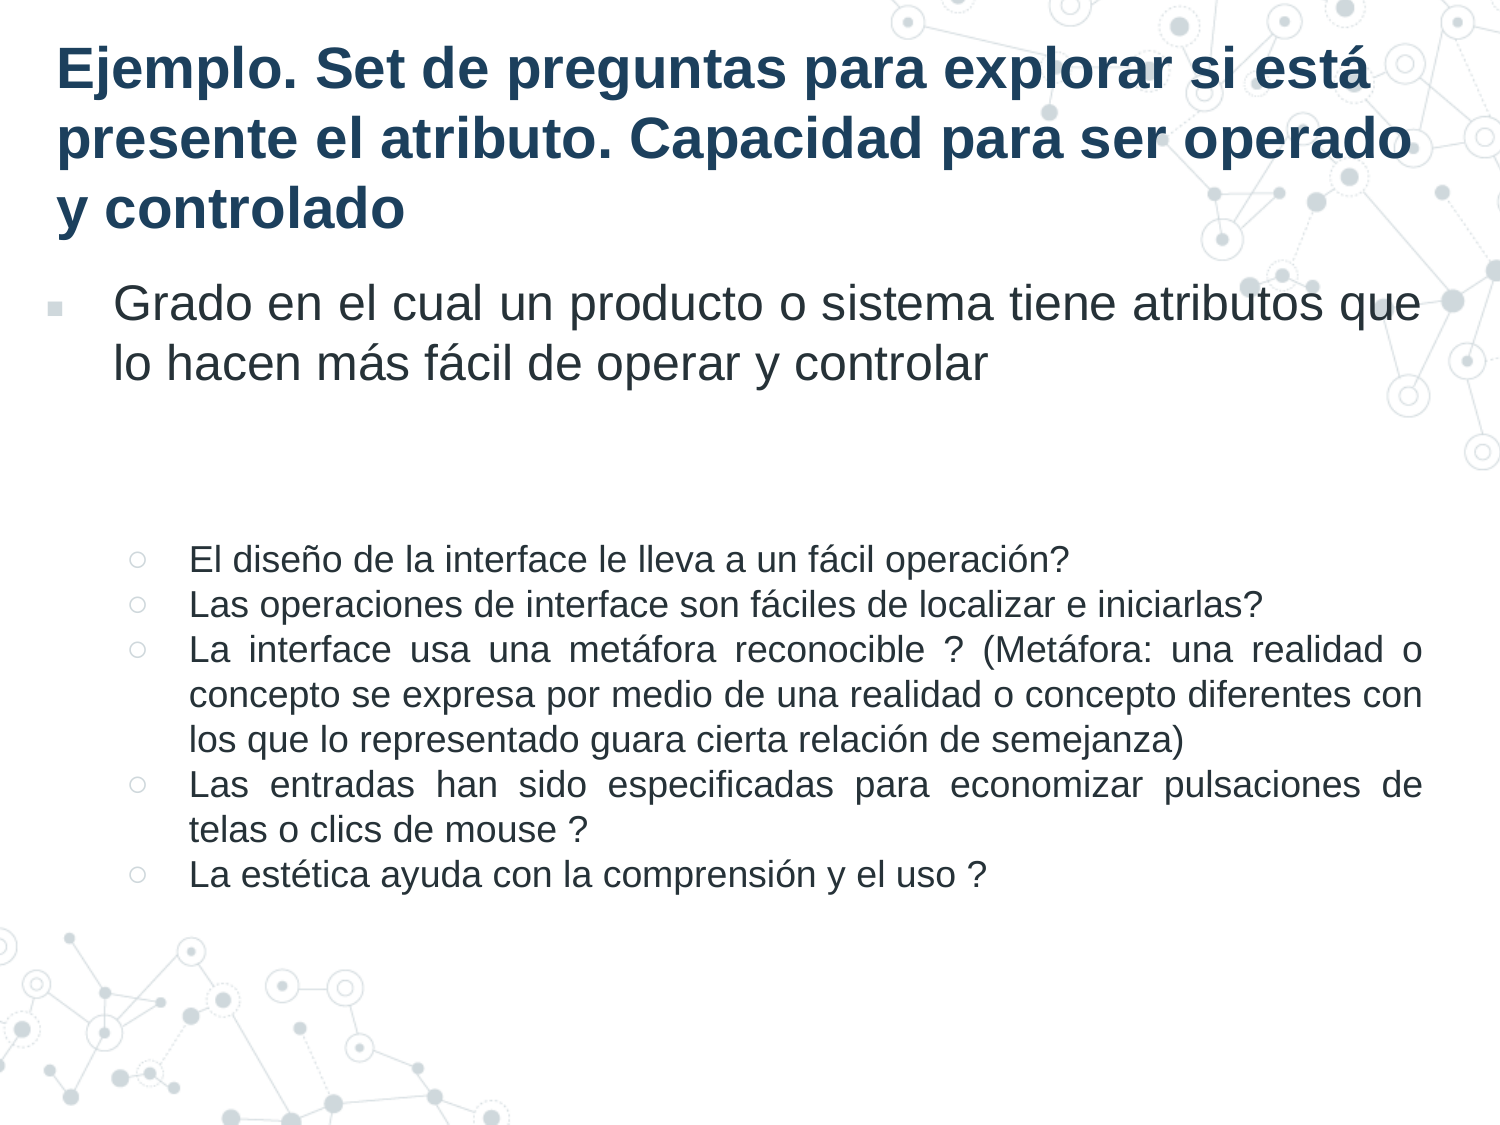

# Ejemplo. Set de preguntas para explorar si está presente el atributo. Capacidad para ser operado y controlado
Grado en el cual un producto o sistema tiene atributos que lo hacen más fácil de operar y controlar

El diseño de la interface le lleva a un fácil operación?
Las operaciones de interface son fáciles de localizar e iniciarlas?
La interface usa una metáfora reconocible ? (Metáfora: una realidad o concepto se expresa por medio de una realidad o concepto diferentes con los que lo representado guara cierta relación de semejanza)
Las entradas han sido especificadas para economizar pulsaciones de telas o clics de mouse ?
La estética ayuda con la comprensión y el uso ?